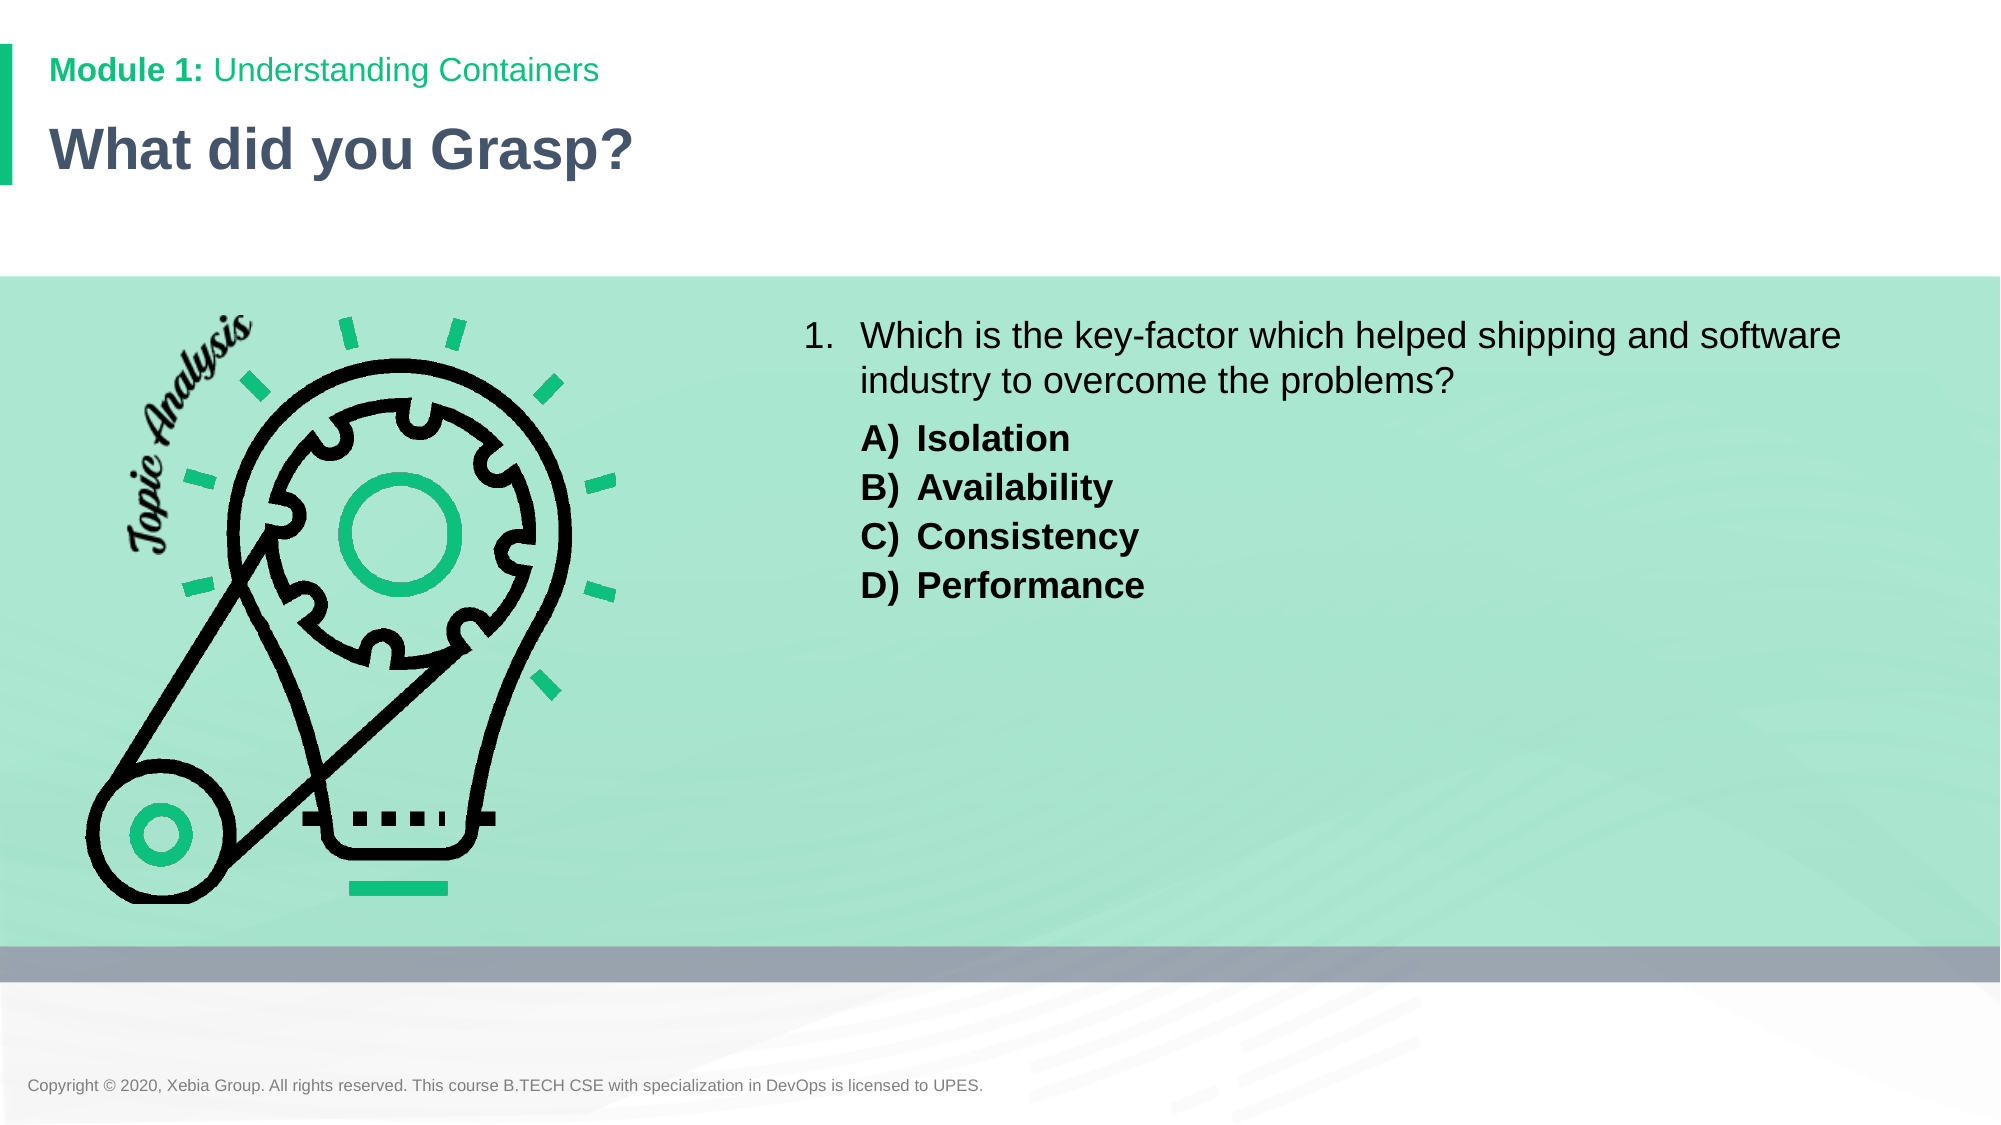

# What did you Grasp?
Which is the key-factor which helped shipping and software industry to overcome the problems?
Isolation
Availability
Consistency
Performance